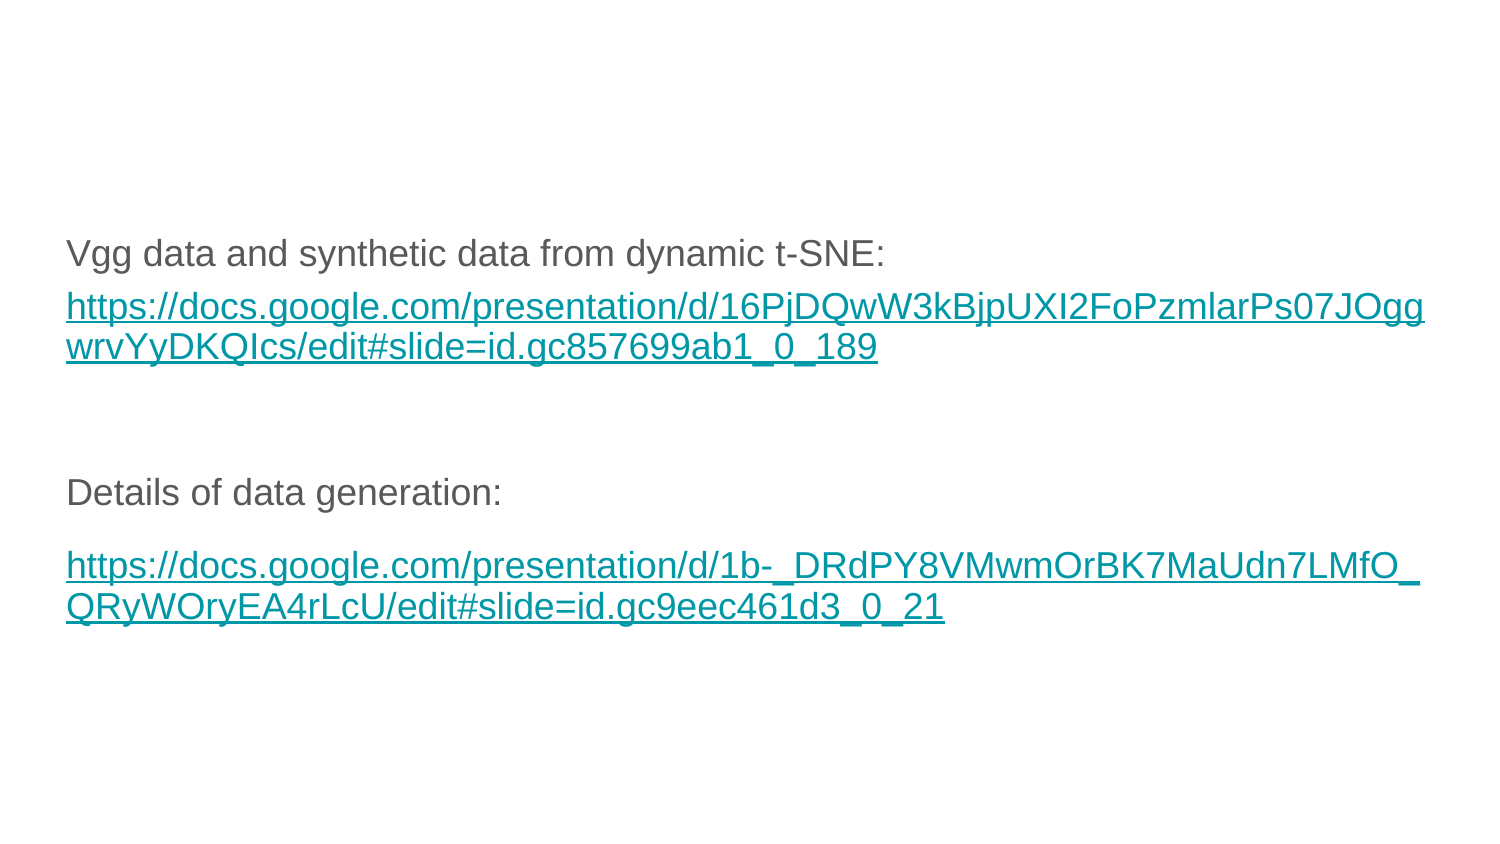

#
Vgg data and synthetic data from dynamic t-SNE: https://docs.google.com/presentation/d/16PjDQwW3kBjpUXI2FoPzmlarPs07JOggwrvYyDKQIcs/edit#slide=id.gc857699ab1_0_189

Details of data generation:
https://docs.google.com/presentation/d/1b-_DRdPY8VMwmOrBK7MaUdn7LMfO_QRyWOryEA4rLcU/edit#slide=id.gc9eec461d3_0_21